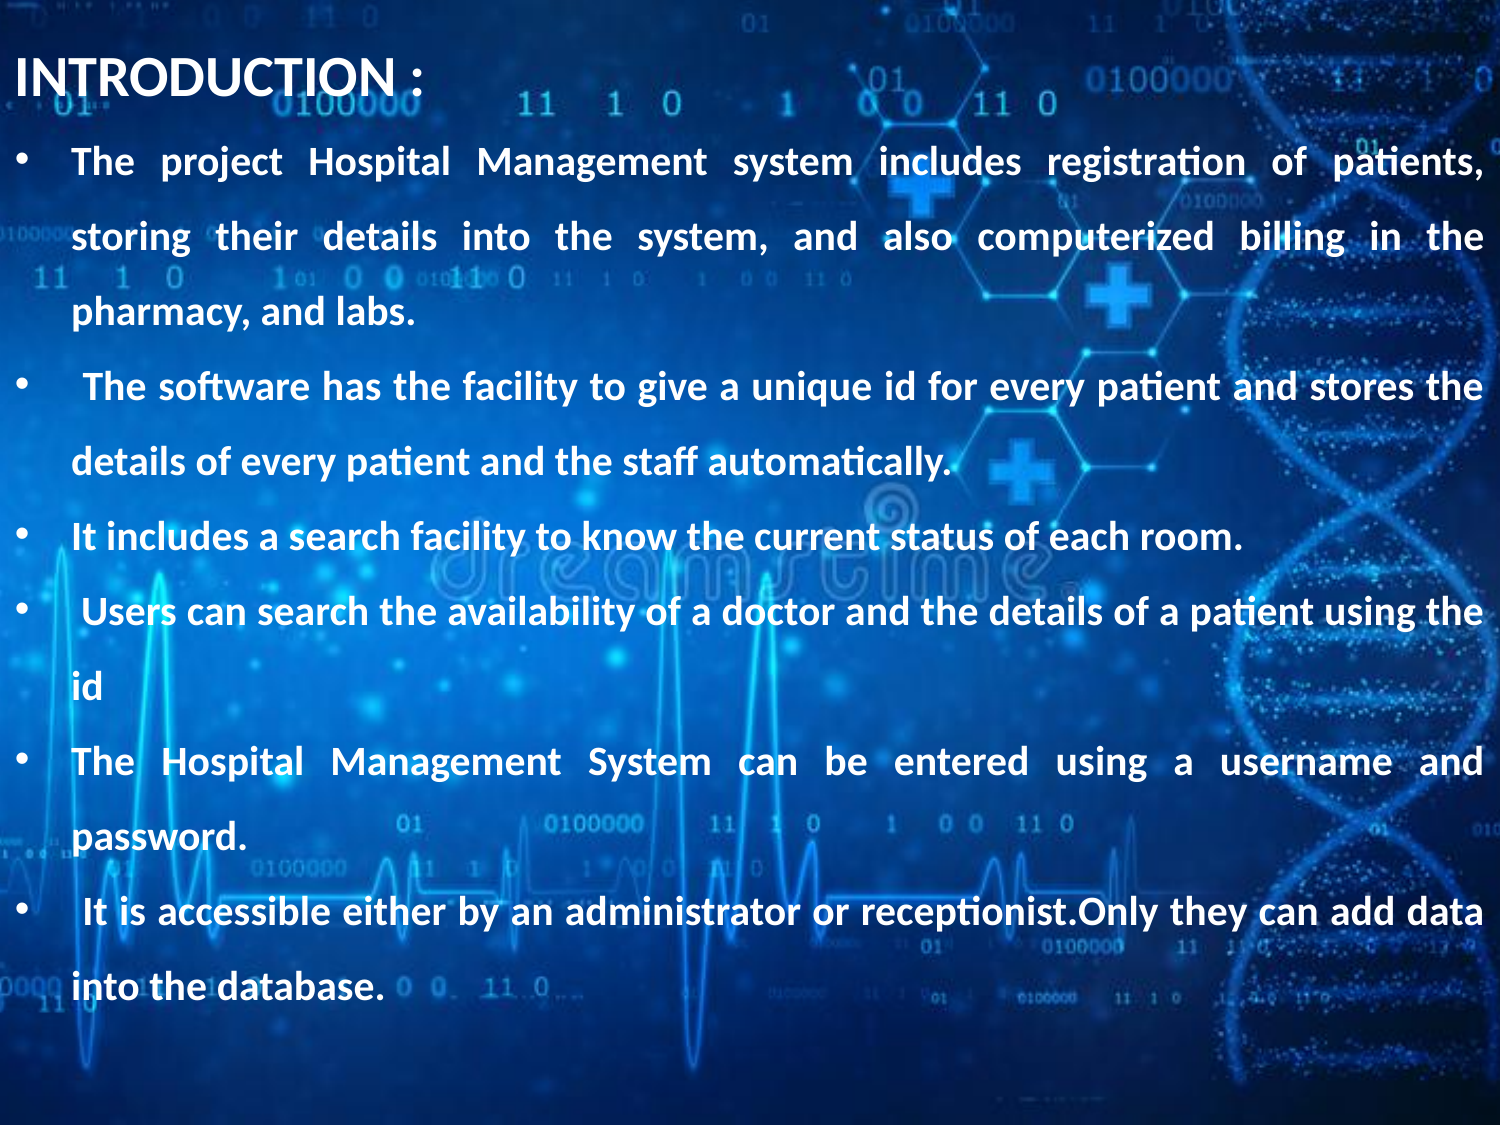

INTRODUCTION :
The project Hospital Management system includes registration of patients, storing their details into the system, and also computerized billing in the pharmacy, and labs.
 The software has the facility to give a unique id for every patient and stores the details of every patient and the staff automatically.
It includes a search facility to know the current status of each room.
 Users can search the availability of a doctor and the details of a patient using the id
The Hospital Management System can be entered using a username and password.
 It is accessible either by an administrator or receptionist.Only they can add data into the database.